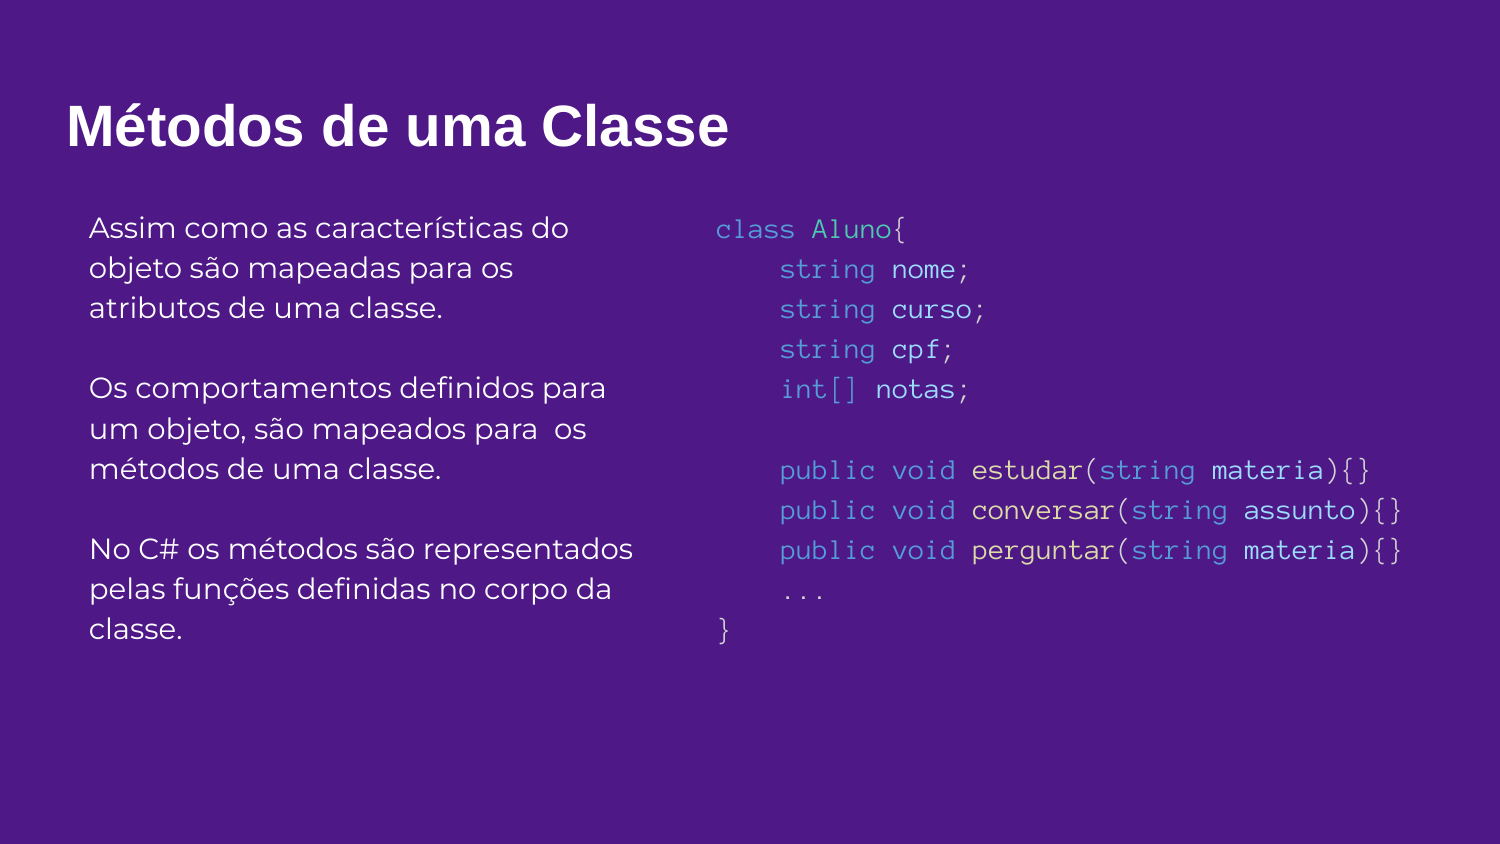

# Métodos de uma Classe
Assim como as características do objeto são mapeadas para os atributos de uma classe.

Os comportamentos definidos para um objeto, são mapeados para  os métodos de uma classe.

No C# os métodos são representados pelas funções definidas no corpo da classe.
class Aluno{
    string nome;
    string curso;
    string cpf;
    int[] notas;

    public void estudar(string materia){}
    public void conversar(string assunto){}
    public void perguntar(string materia){}
    ...
}